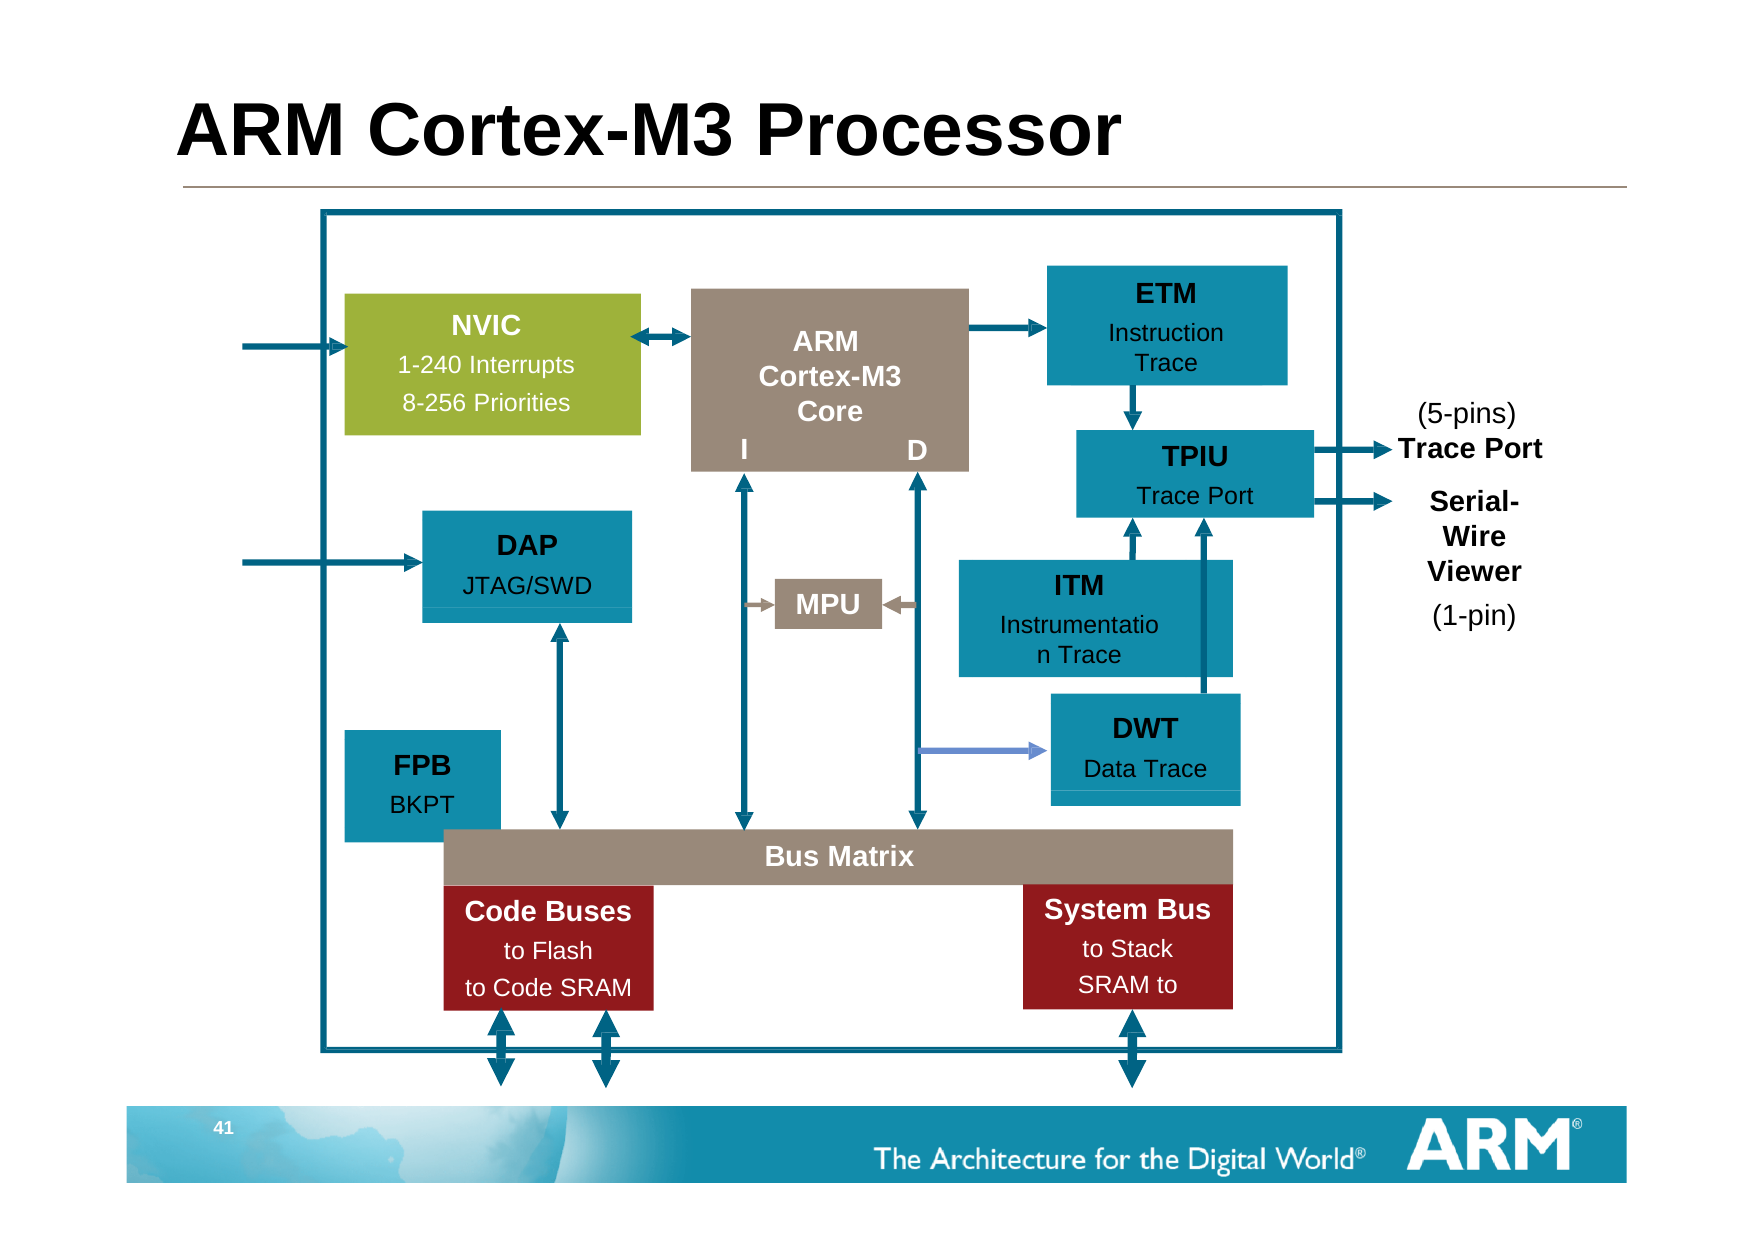

# ARM Cortex-M3 Processor

ETM
Instruction Trace

NVIC
1-240 Interrupts
8-256 Priorities

ARM
Cortex-M3 Core

(5-pins)
Trace Port

Serial-Wire Viewer
(1-pin)

I
D
TPIU
Trace Port

DAP
JTAG/SWD

ITM
Instrumentation Trace

MPU

DWT
Data Trace

FPB
BKPT

Bus Matrix
System Bus to Stack SRAM to Peripherals

Code Buses
to Flash
to Code SRAM

41